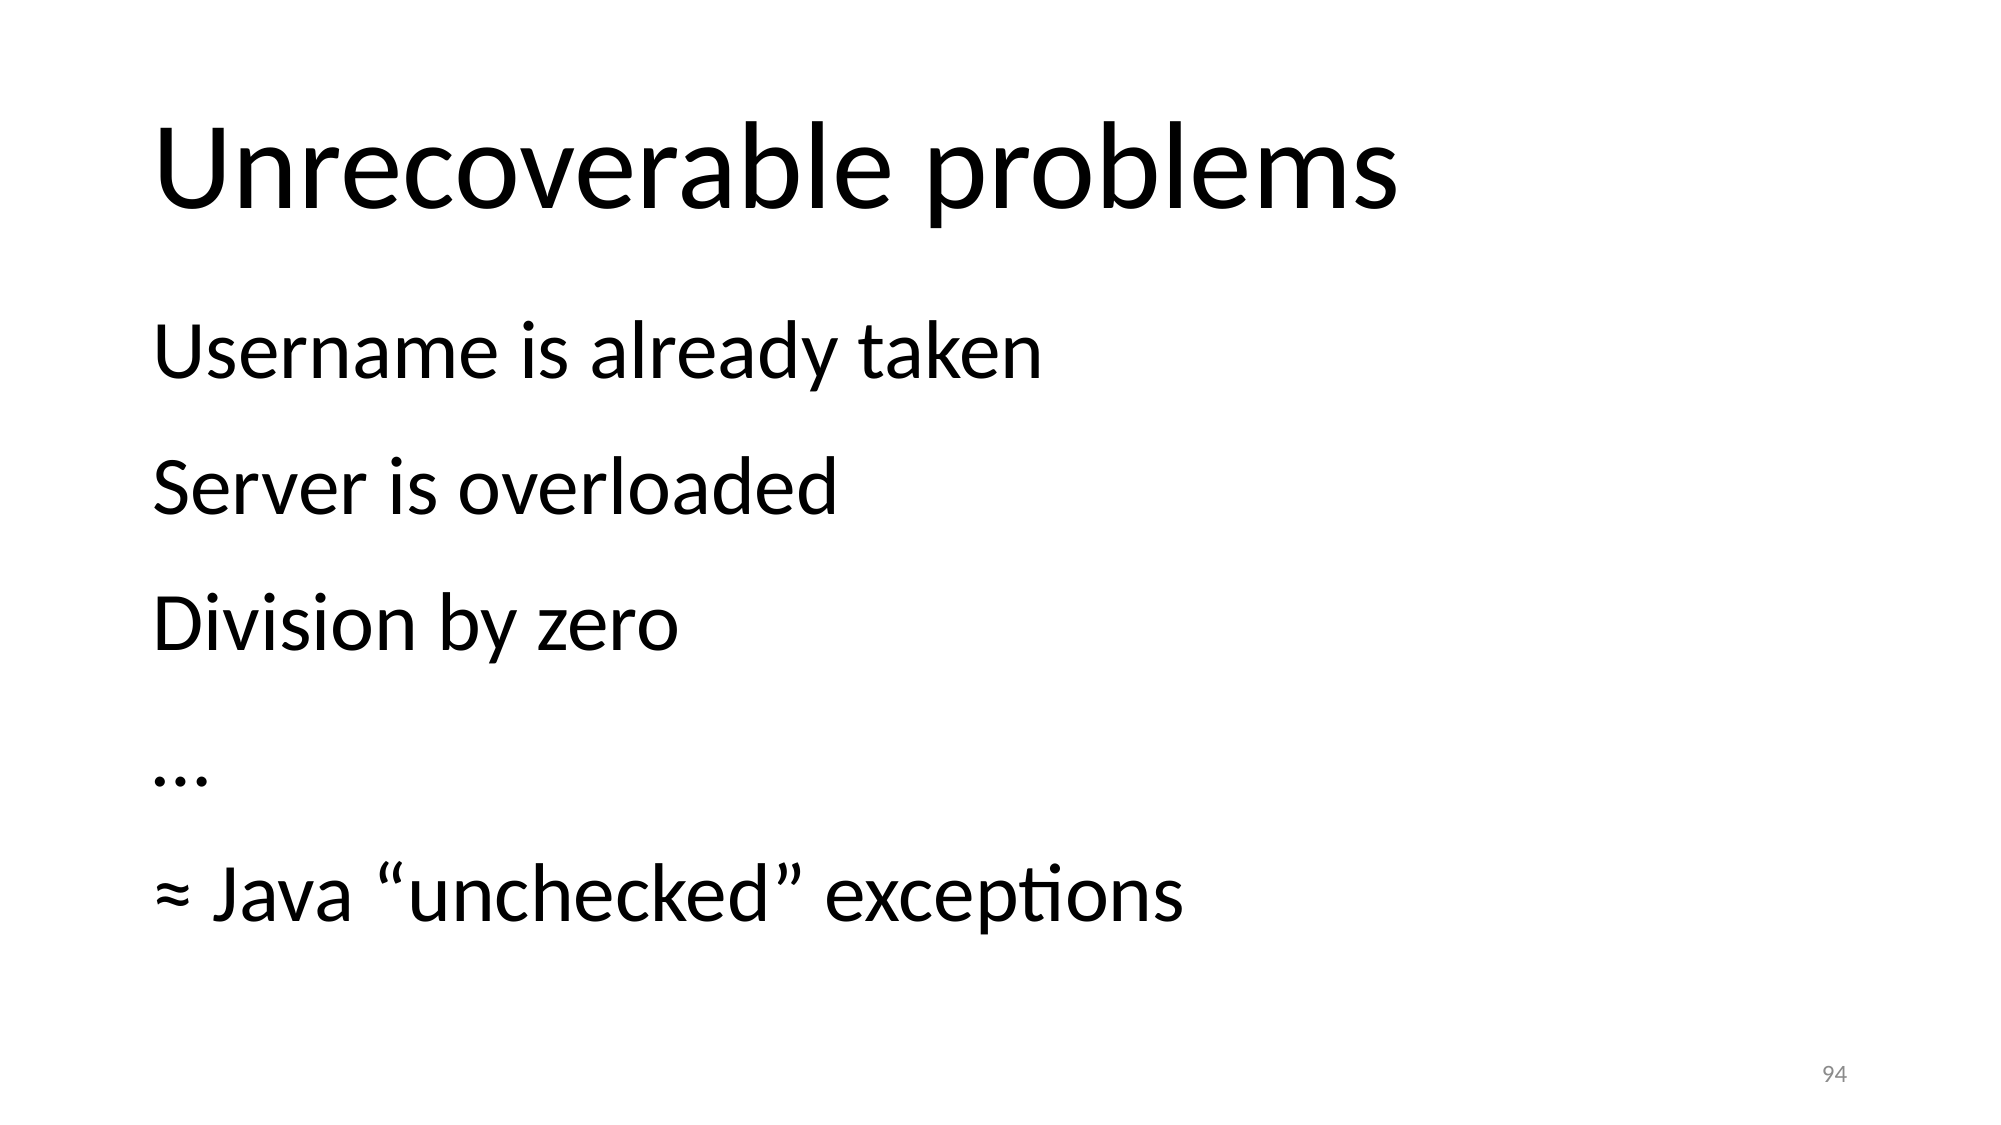

# Unrecoverable problems
Username is already taken
Server is overloaded
Division by zero
…
≈ Java “unchecked” exceptions

94